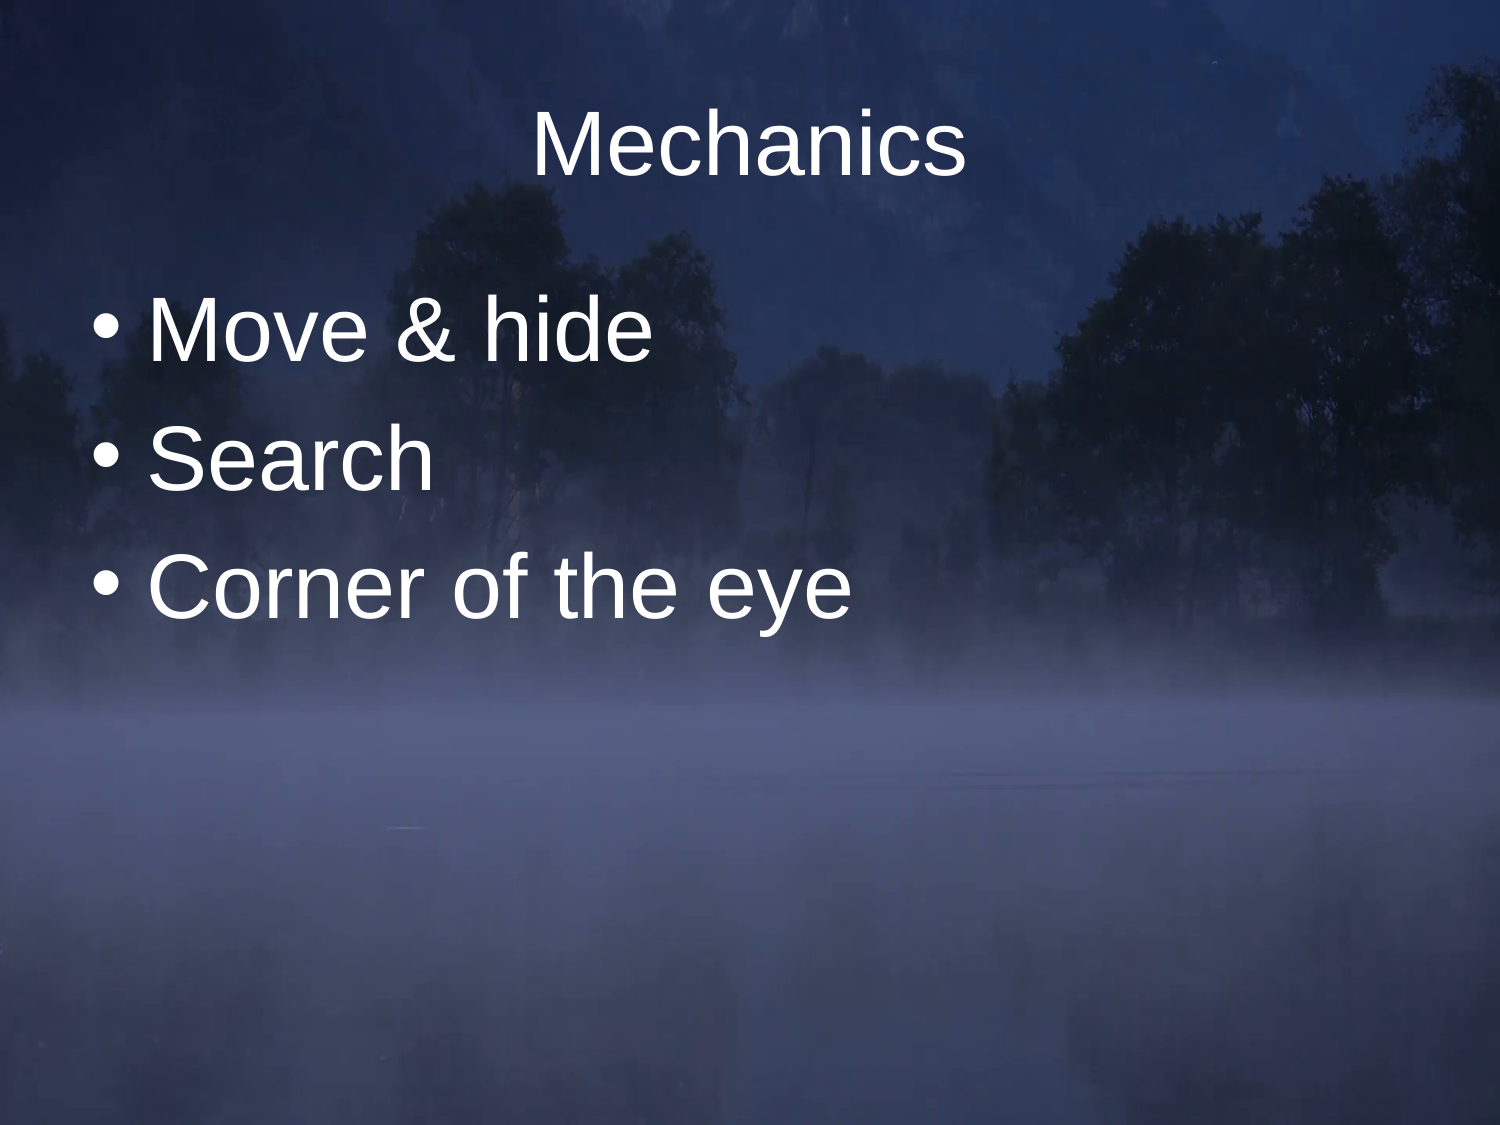

# Mechanics
Move & hide
Search
Corner of the eye